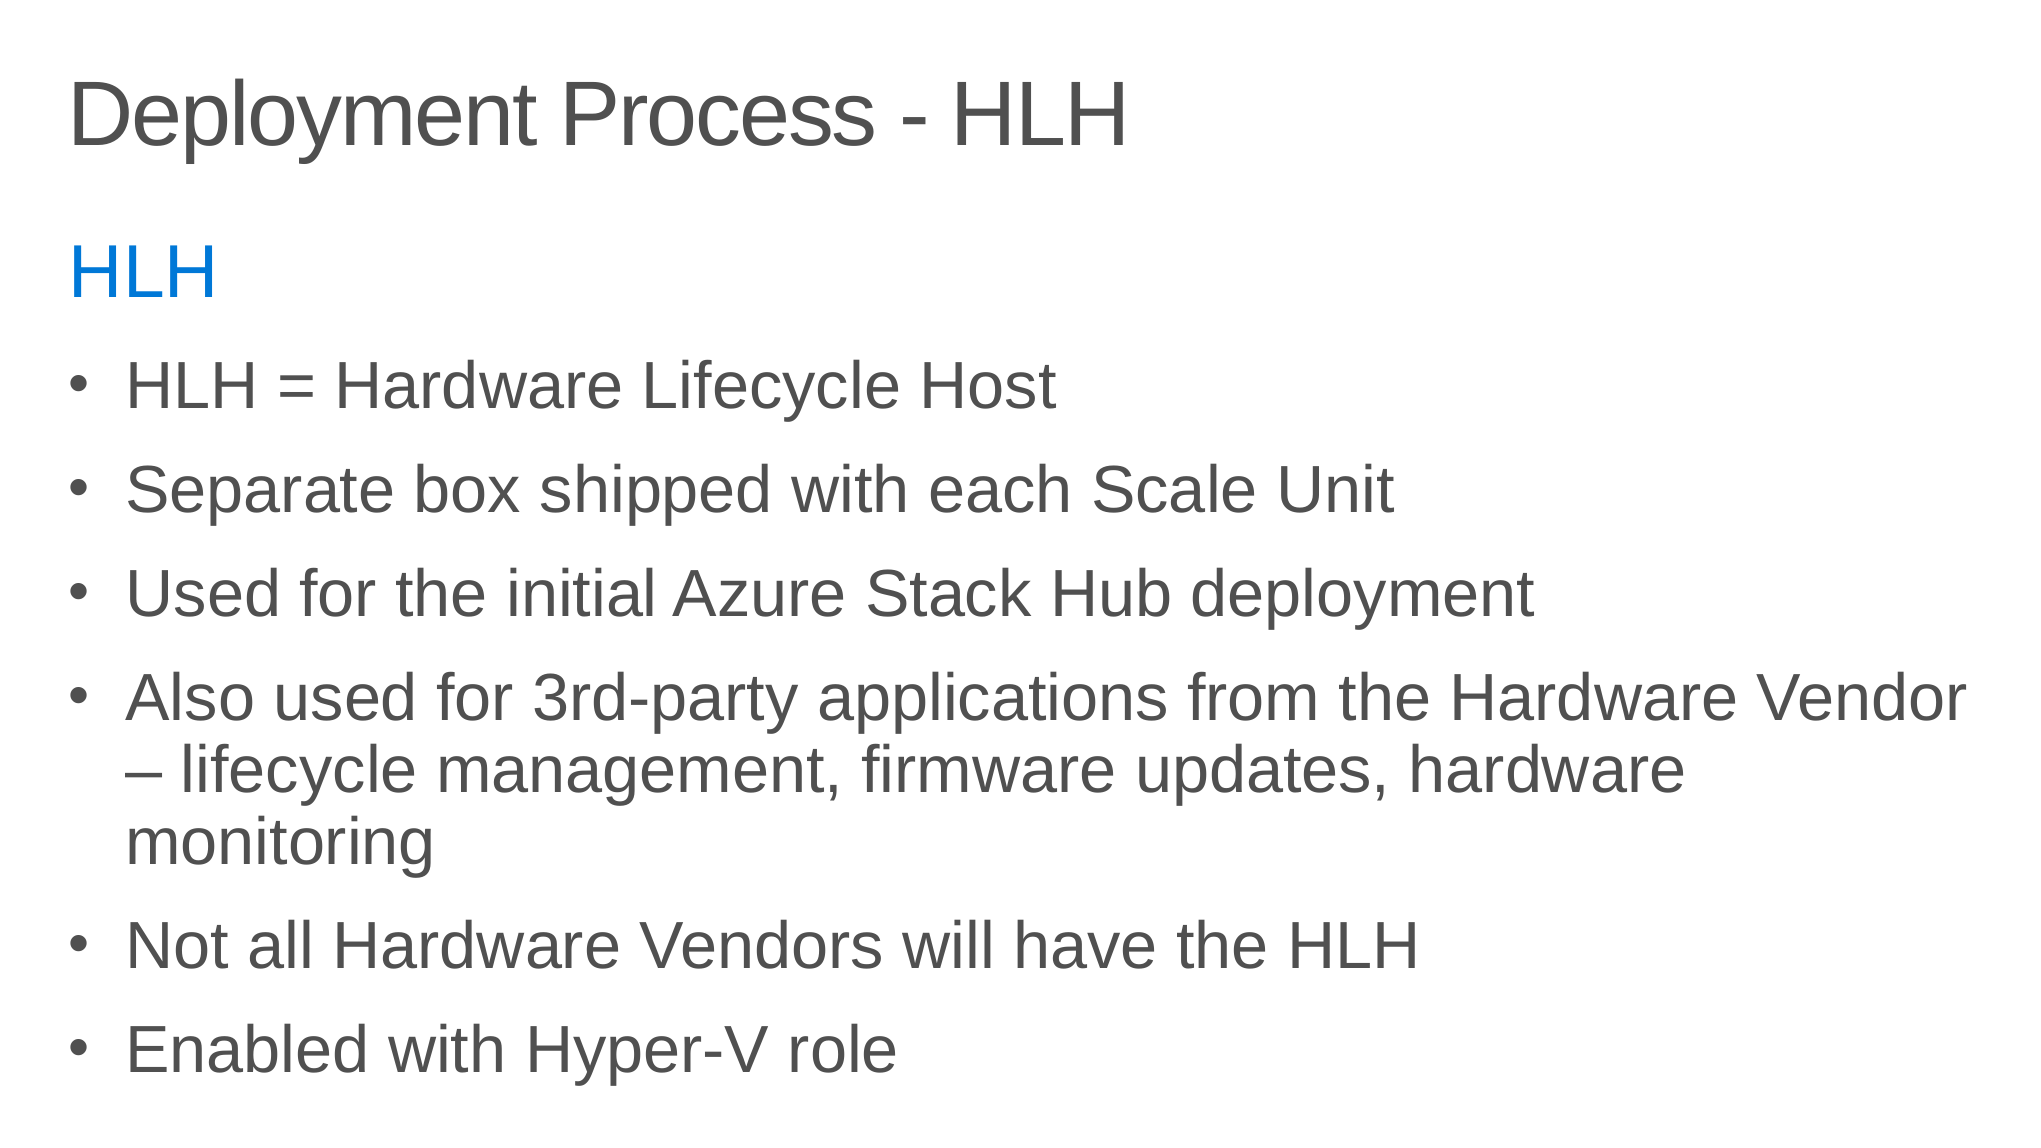

Deployment Process - HLH
HLH
HLH = Hardware Lifecycle Host
Separate box shipped with each Scale Unit
Used for the initial Azure Stack Hub deployment
Also used for 3rd-party applications from the Hardware Vendor – lifecycle management, firmware updates, hardware monitoring
Not all Hardware Vendors will have the HLH
Enabled with Hyper-V role